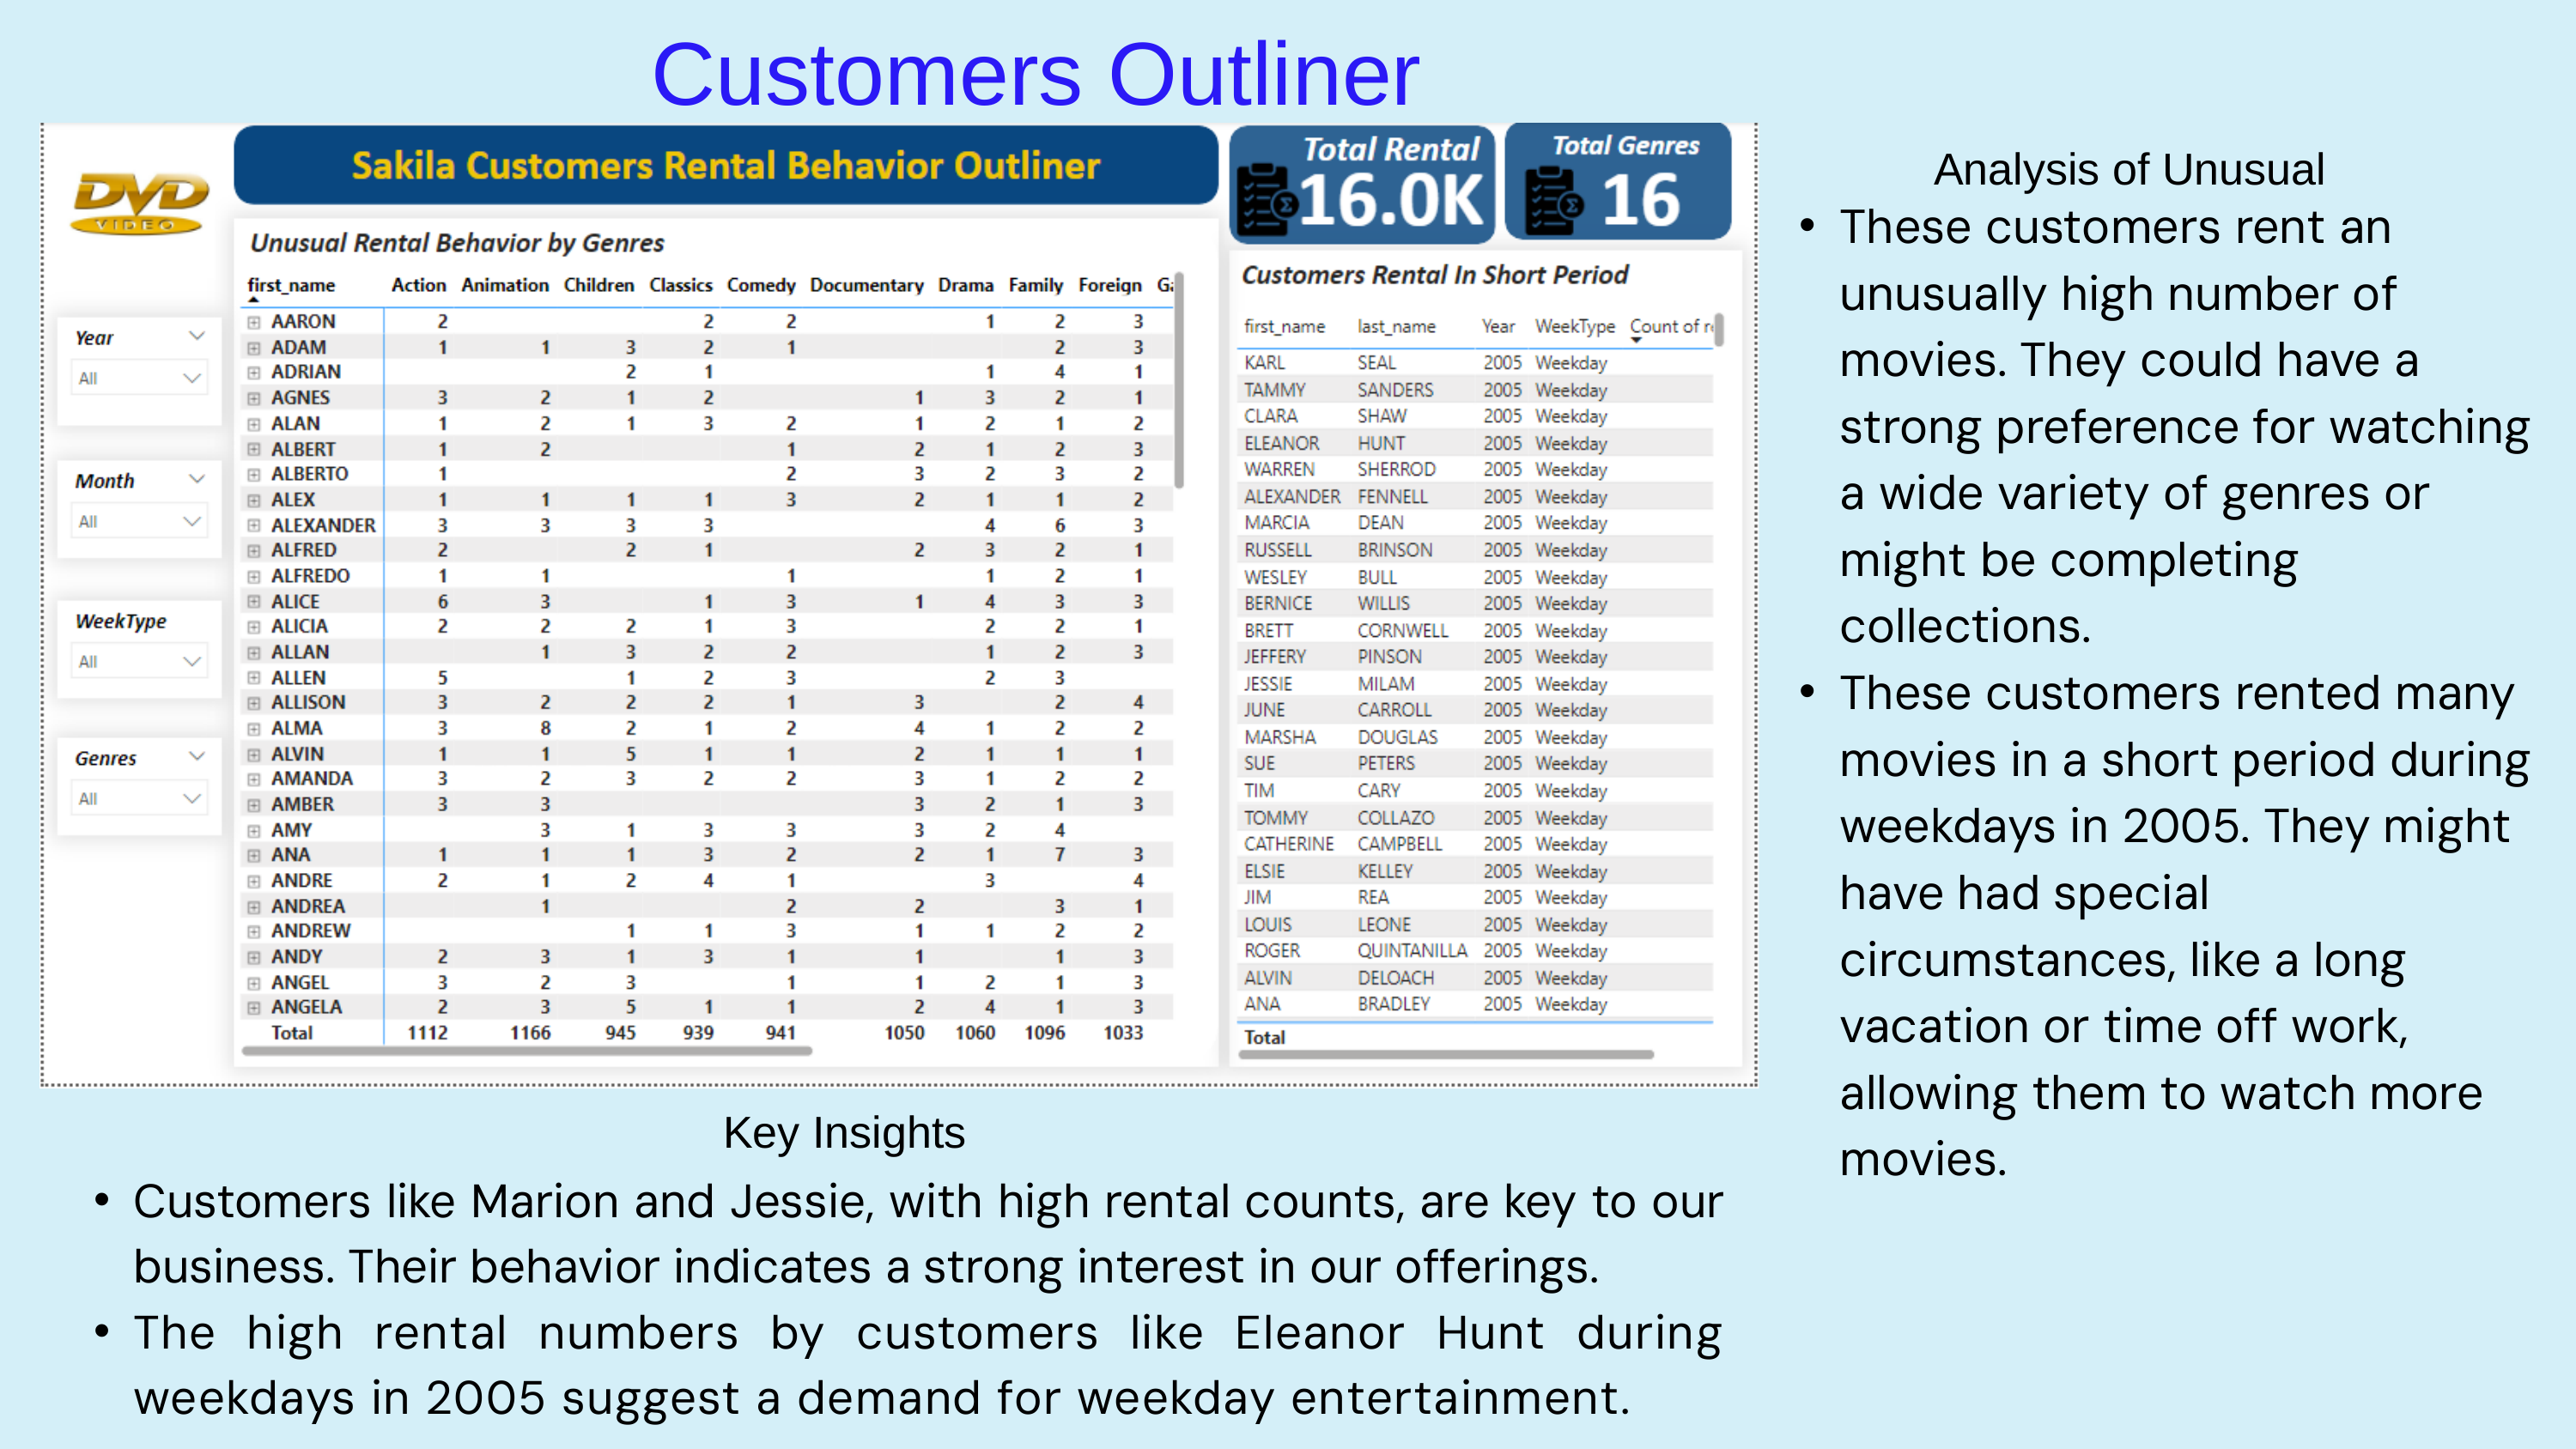

Customers Outliner

Analysis of Unusual
These customers rent an unusually high number of movies. They could have a strong preference for watching a wide variety of genres or might be completing collections.
These customers rented many movies in a short period during weekdays in 2005. They might have had special circumstances, like a long vacation or time off work, allowing them to watch more movies.
Key Insights
Customers like Marion and Jessie, with high rental counts, are key to our business. Their behavior indicates a strong interest in our offerings.
The high rental numbers by customers like Eleanor Hunt during weekdays in 2005 suggest a demand for weekday entertainment.